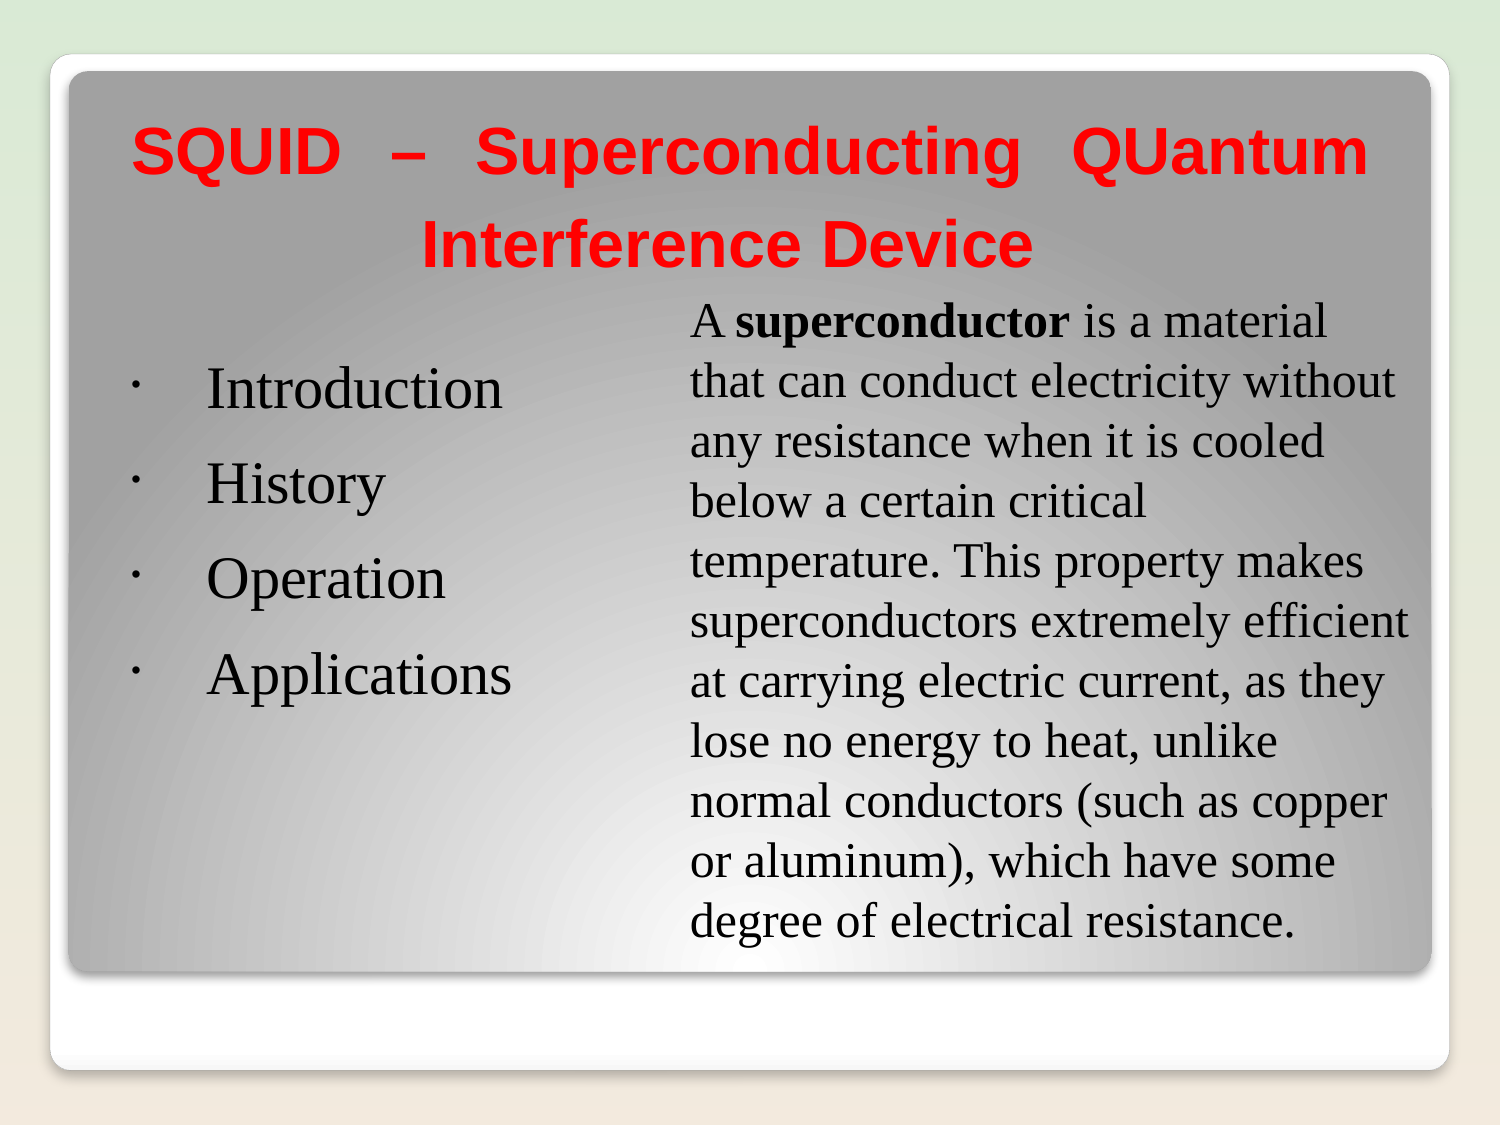

# SQUID – Superconducting QUantum Interference Device
A superconductor is a material that can conduct electricity without any resistance when it is cooled below a certain critical temperature. This property makes superconductors extremely efficient at carrying electric current, as they lose no energy to heat, unlike normal conductors (such as copper or aluminum), which have some degree of electrical resistance.
Introduction
History
Operation
Applications